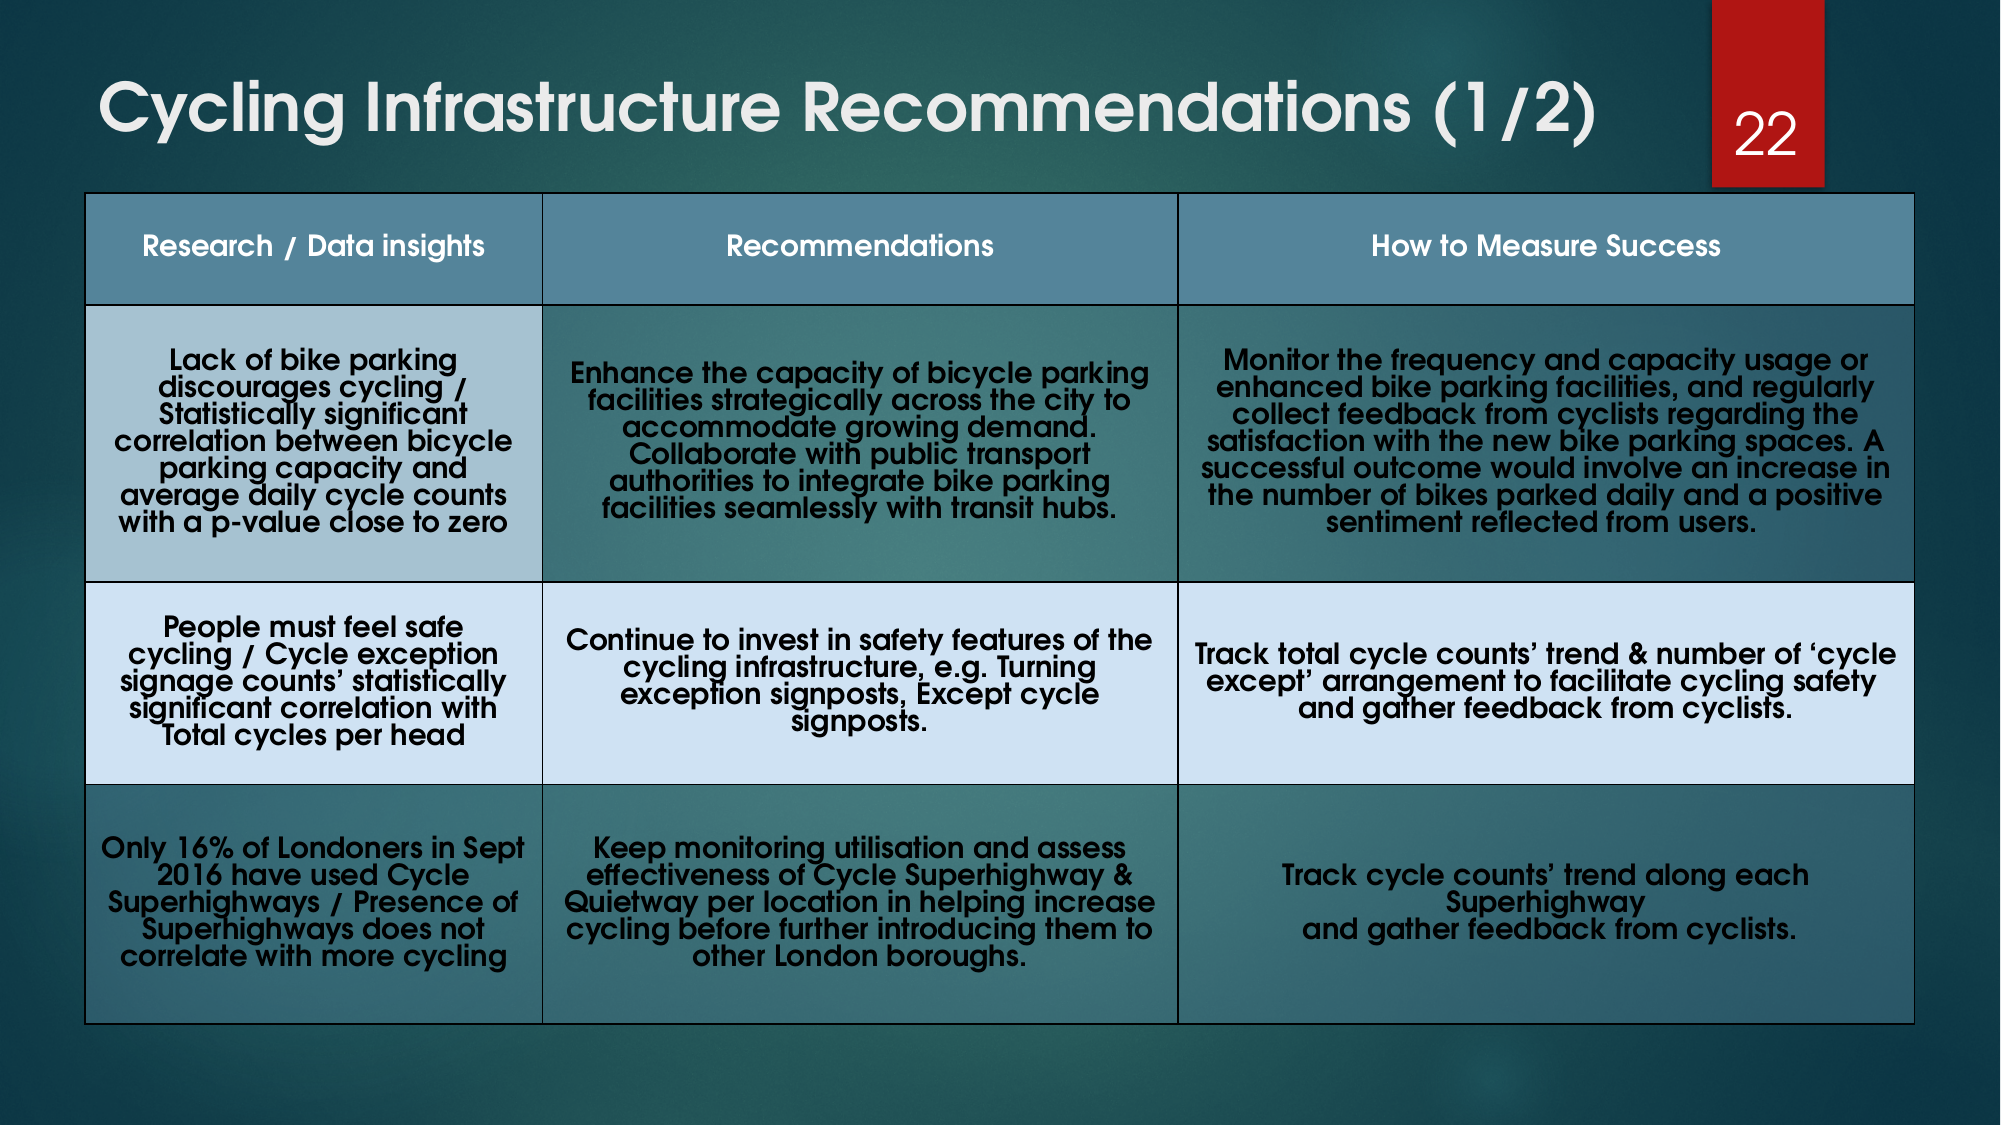

22
# Cycling Infrastructure Recommendations (1/2)
| Research / Data insights | Recommendations | How to Measure Success |
| --- | --- | --- |
| Lack of bike parking discourages cycling / Statistically significant correlation between bicycle parking capacity and average daily cycle counts with a p-value close to zero | Enhance the capacity of bicycle parking facilities strategically across the city to accommodate growing demand. Collaborate with public transport authorities to integrate bike parking facilities seamlessly with transit hubs. | Monitor the frequency and capacity usage or enhanced bike parking facilities, and regularly collect feedback from cyclists regarding the satisfaction with the new bike parking spaces. A successful outcome would involve an increase in the number of bikes parked daily and a positive sentiment reflected from users. |
| People must feel safe cycling / Cycle exception signage counts’ statistically significant correlation with Total cycles per head | Continue to invest in safety features of the cycling infrastructure, e.g. Turning exception signposts, Except cycle signposts. | Track total cycle counts’ trend & number of ‘cycle except’ arrangement to facilitate cycling safety and gather feedback from cyclists. |
| Only 16% of Londoners in Sept 2016 have used Cycle Superhighways / Presence of Superhighways does not correlate with more cycling | Keep monitoring utilisation and assess effectiveness of Cycle Superhighway & Quietway per location in helping increase cycling before further introducing them to other London boroughs. | Track cycle counts’ trend along each Superhighway and gather feedback from cyclists. |